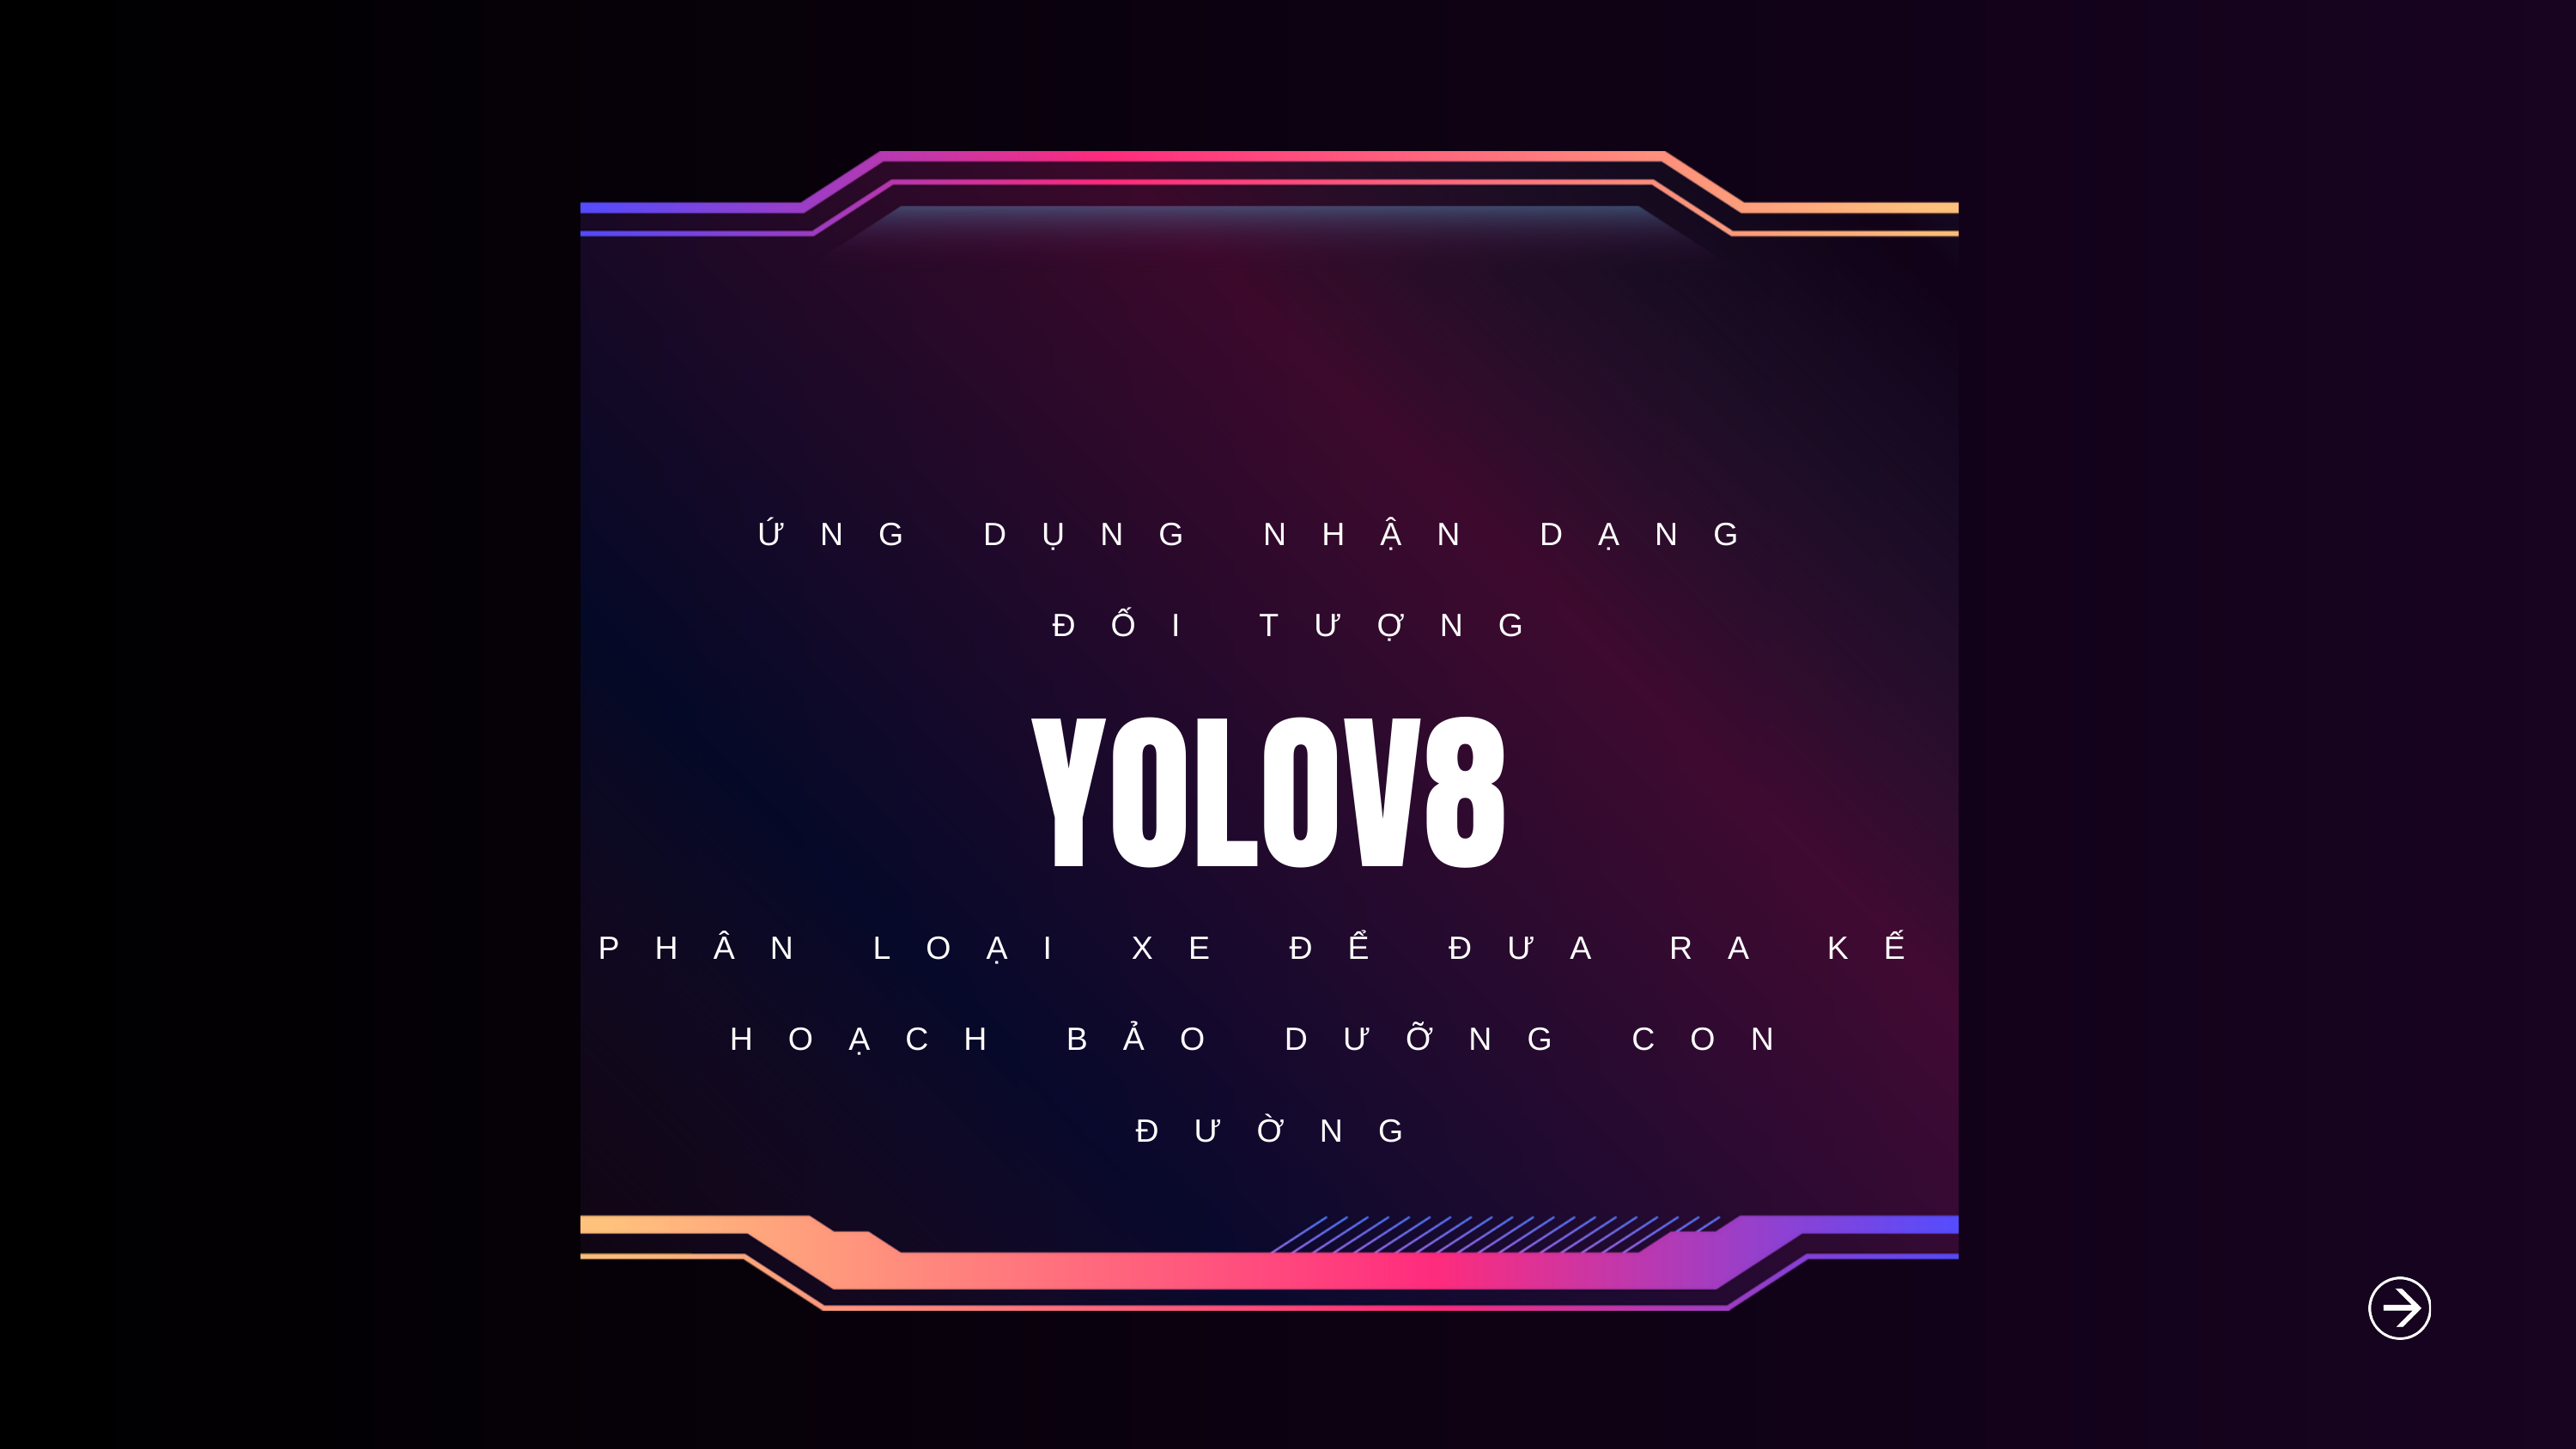

ỨNG DỤNG NHẬN DẠNG
ĐỐI TƯỢNG
YOLOV8
PHÂN LOẠI XE ĐỂ ĐƯA RA KẾ HOẠCH BẢO DƯỠNG CON ĐƯỜNG